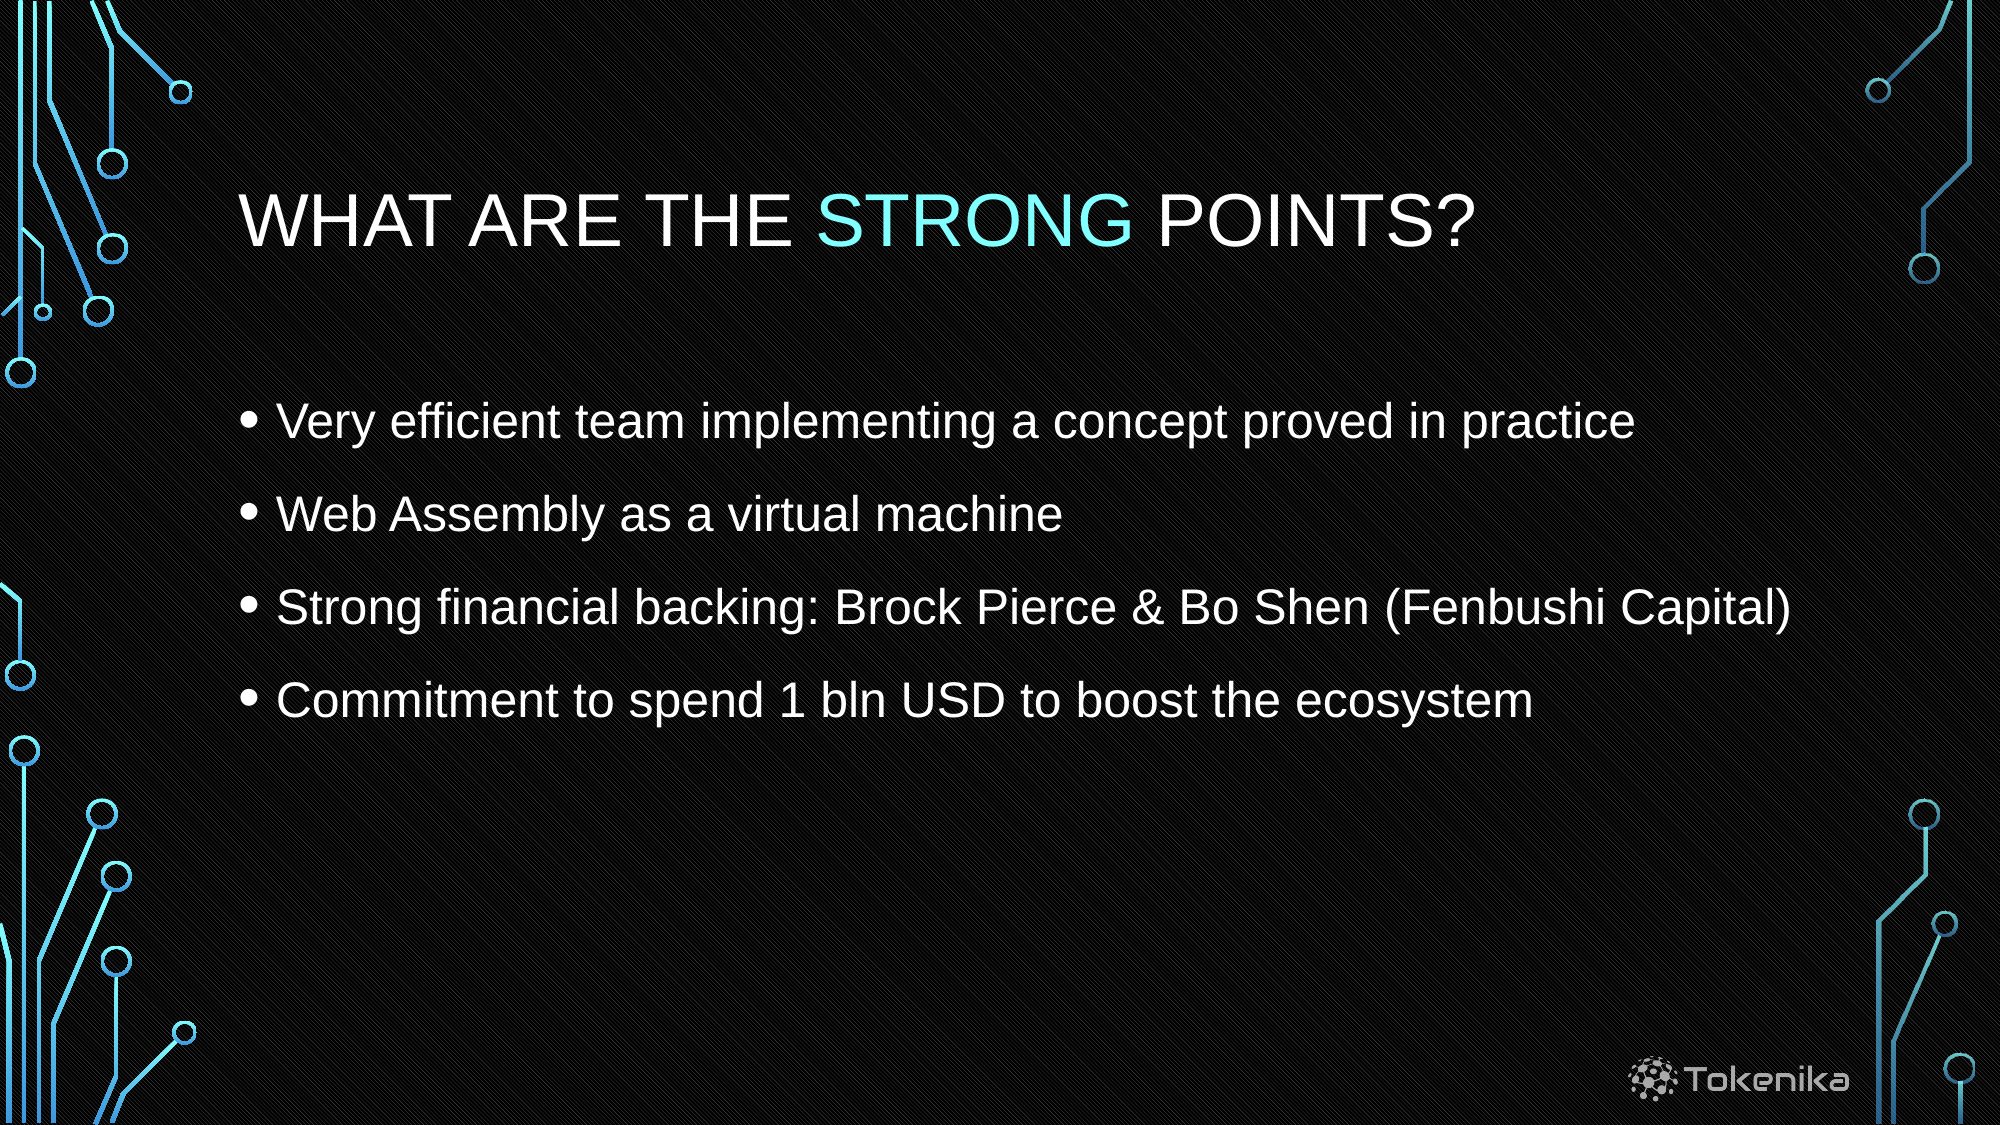

# What are the strong points?
Very efficient team implementing a concept proved in practice
Web Assembly as a virtual machine
Strong financial backing: Brock Pierce & Bo Shen (Fenbushi Capital)
Commitment to spend 1 bln USD to boost the ecosystem